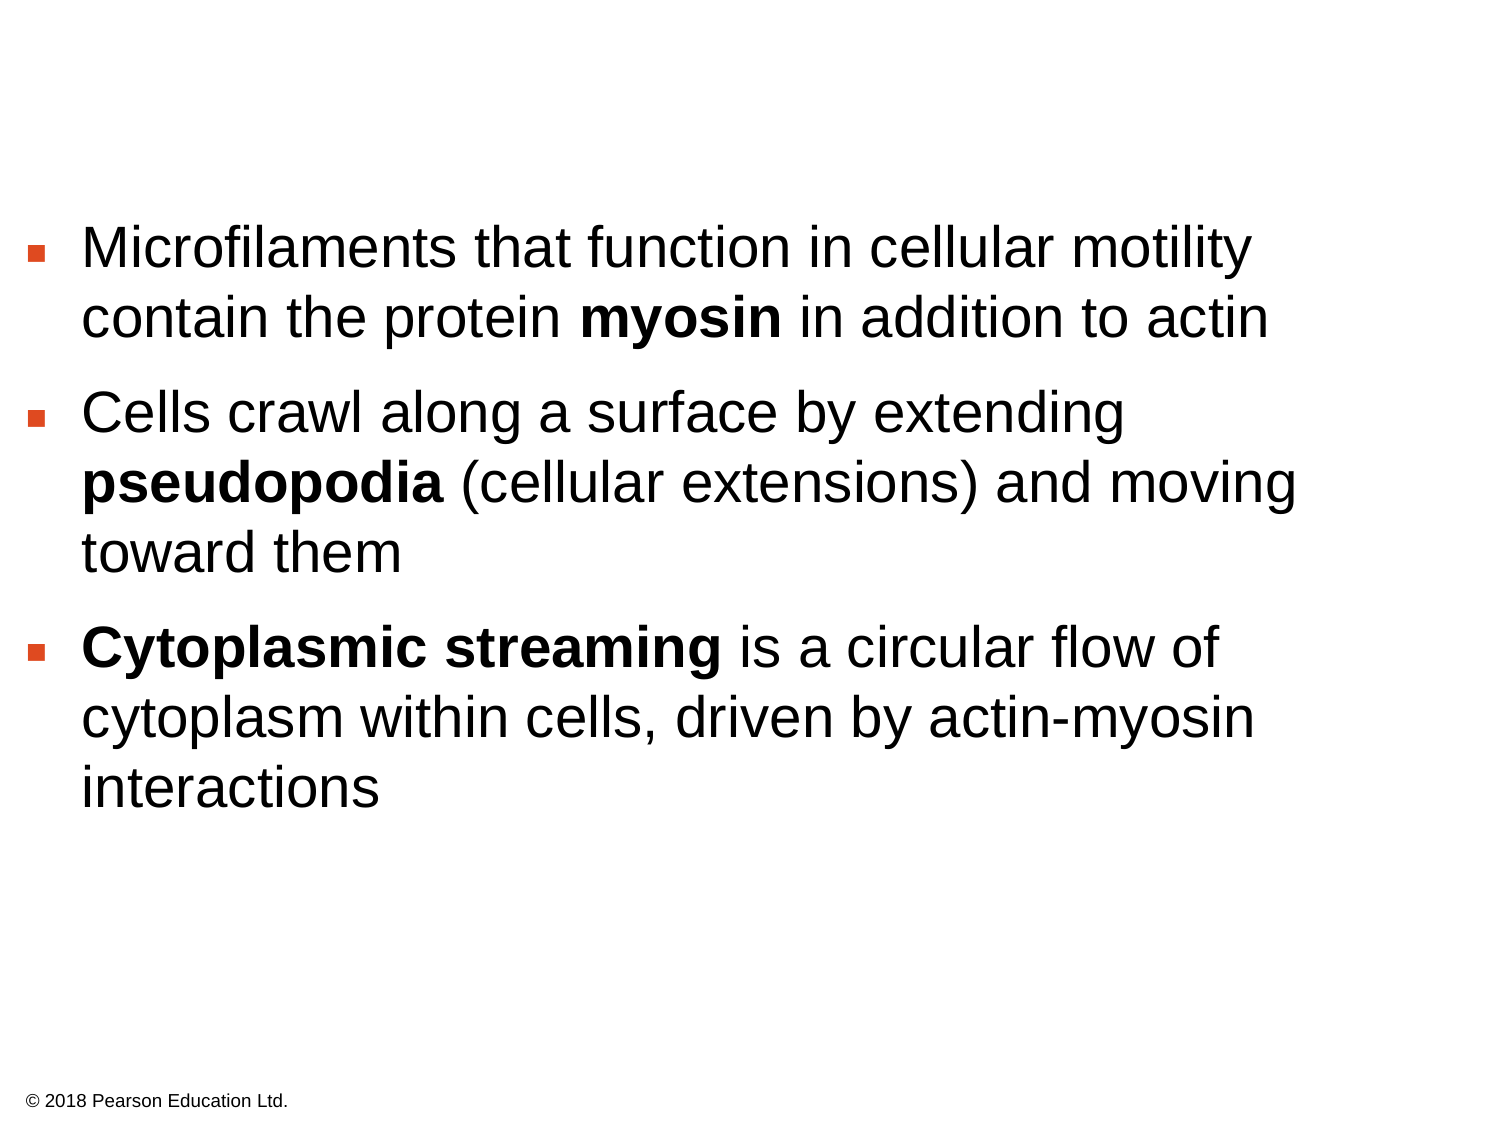

Microfilaments that function in cellular motility contain the protein myosin in addition to actin
Cells crawl along a surface by extending pseudopodia (cellular extensions) and moving toward them
Cytoplasmic streaming is a circular flow of cytoplasm within cells, driven by actin-myosin interactions

© 2018 Pearson Education Ltd.